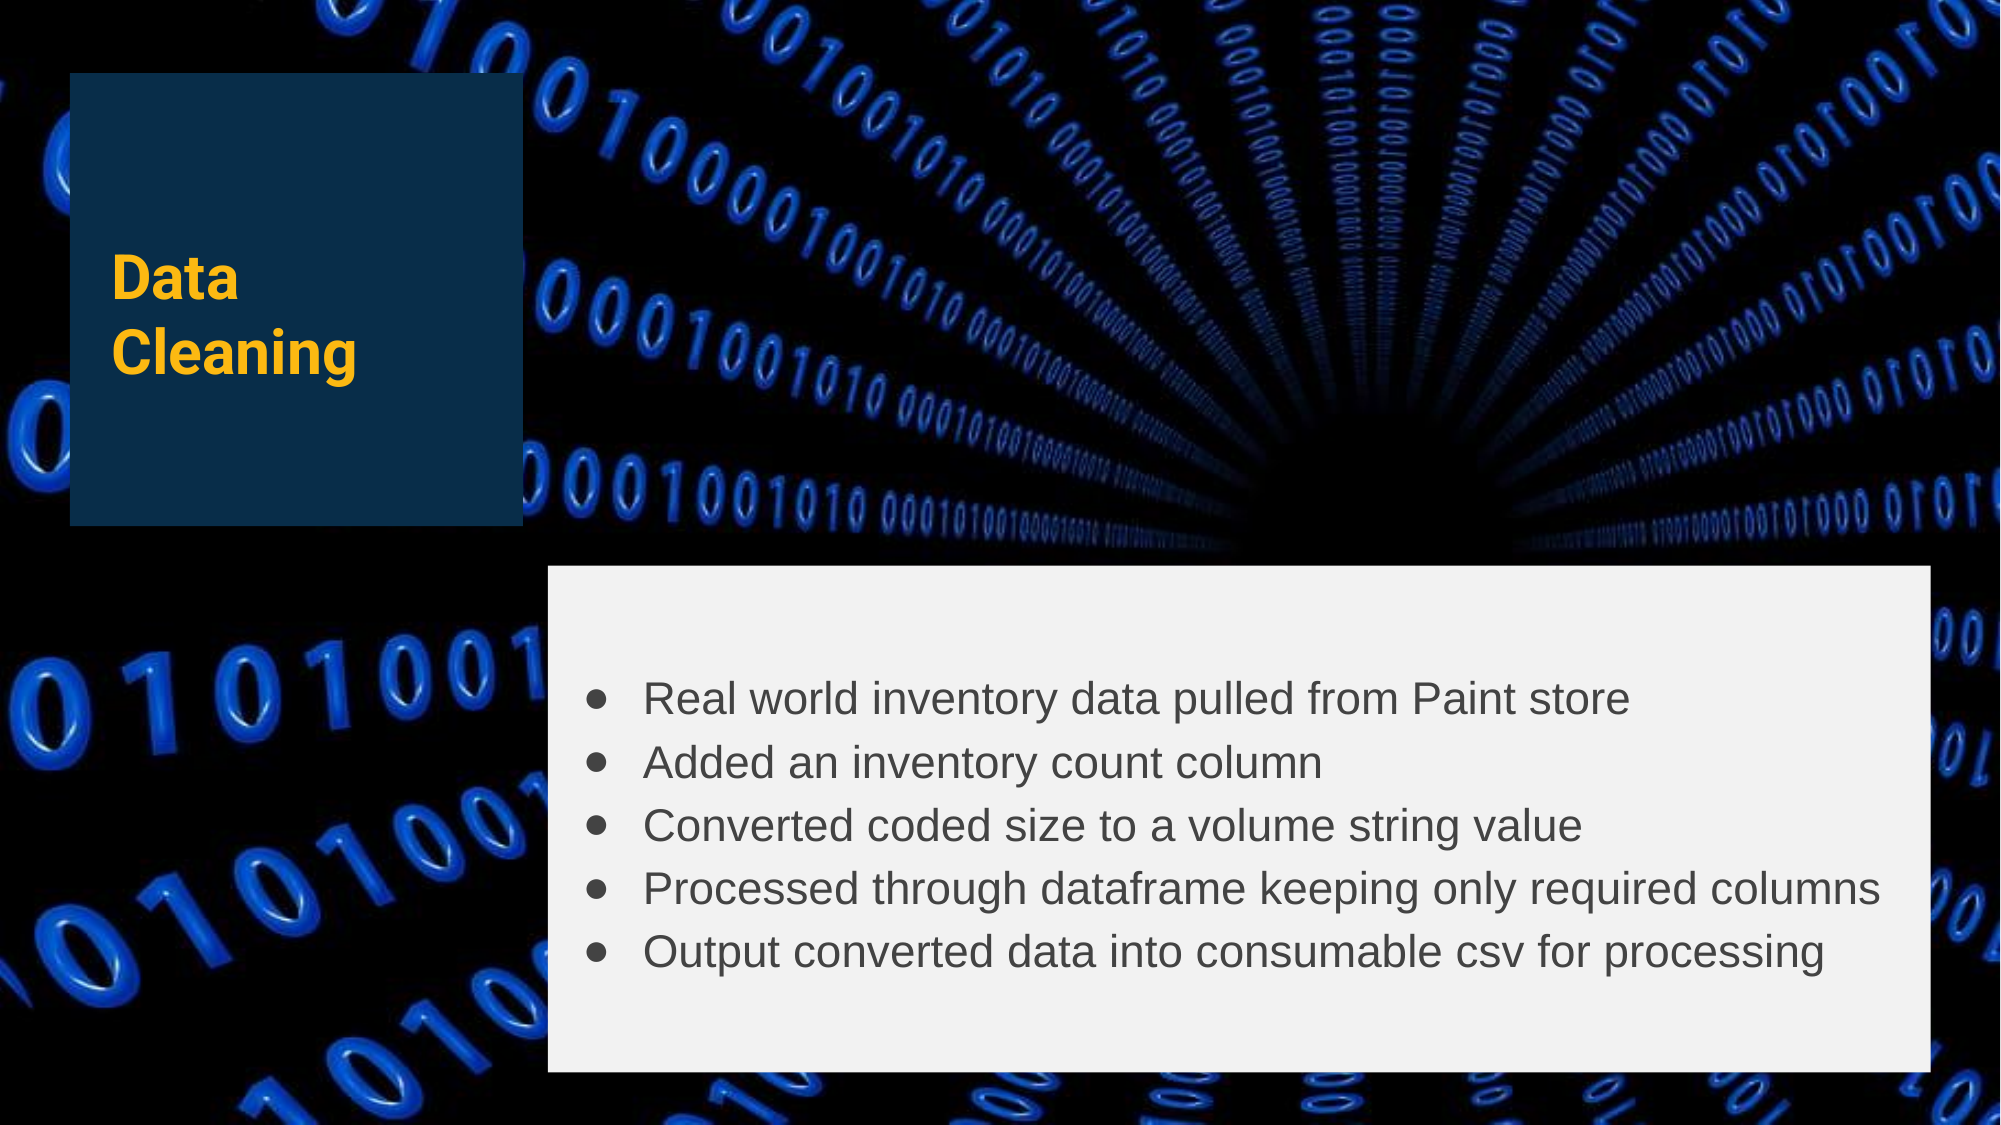

Data
Cleaning
Real world inventory data pulled from Paint store
Added an inventory count column
Converted coded size to a volume string value
Processed through dataframe keeping only required columns
Output converted data into consumable csv for processing